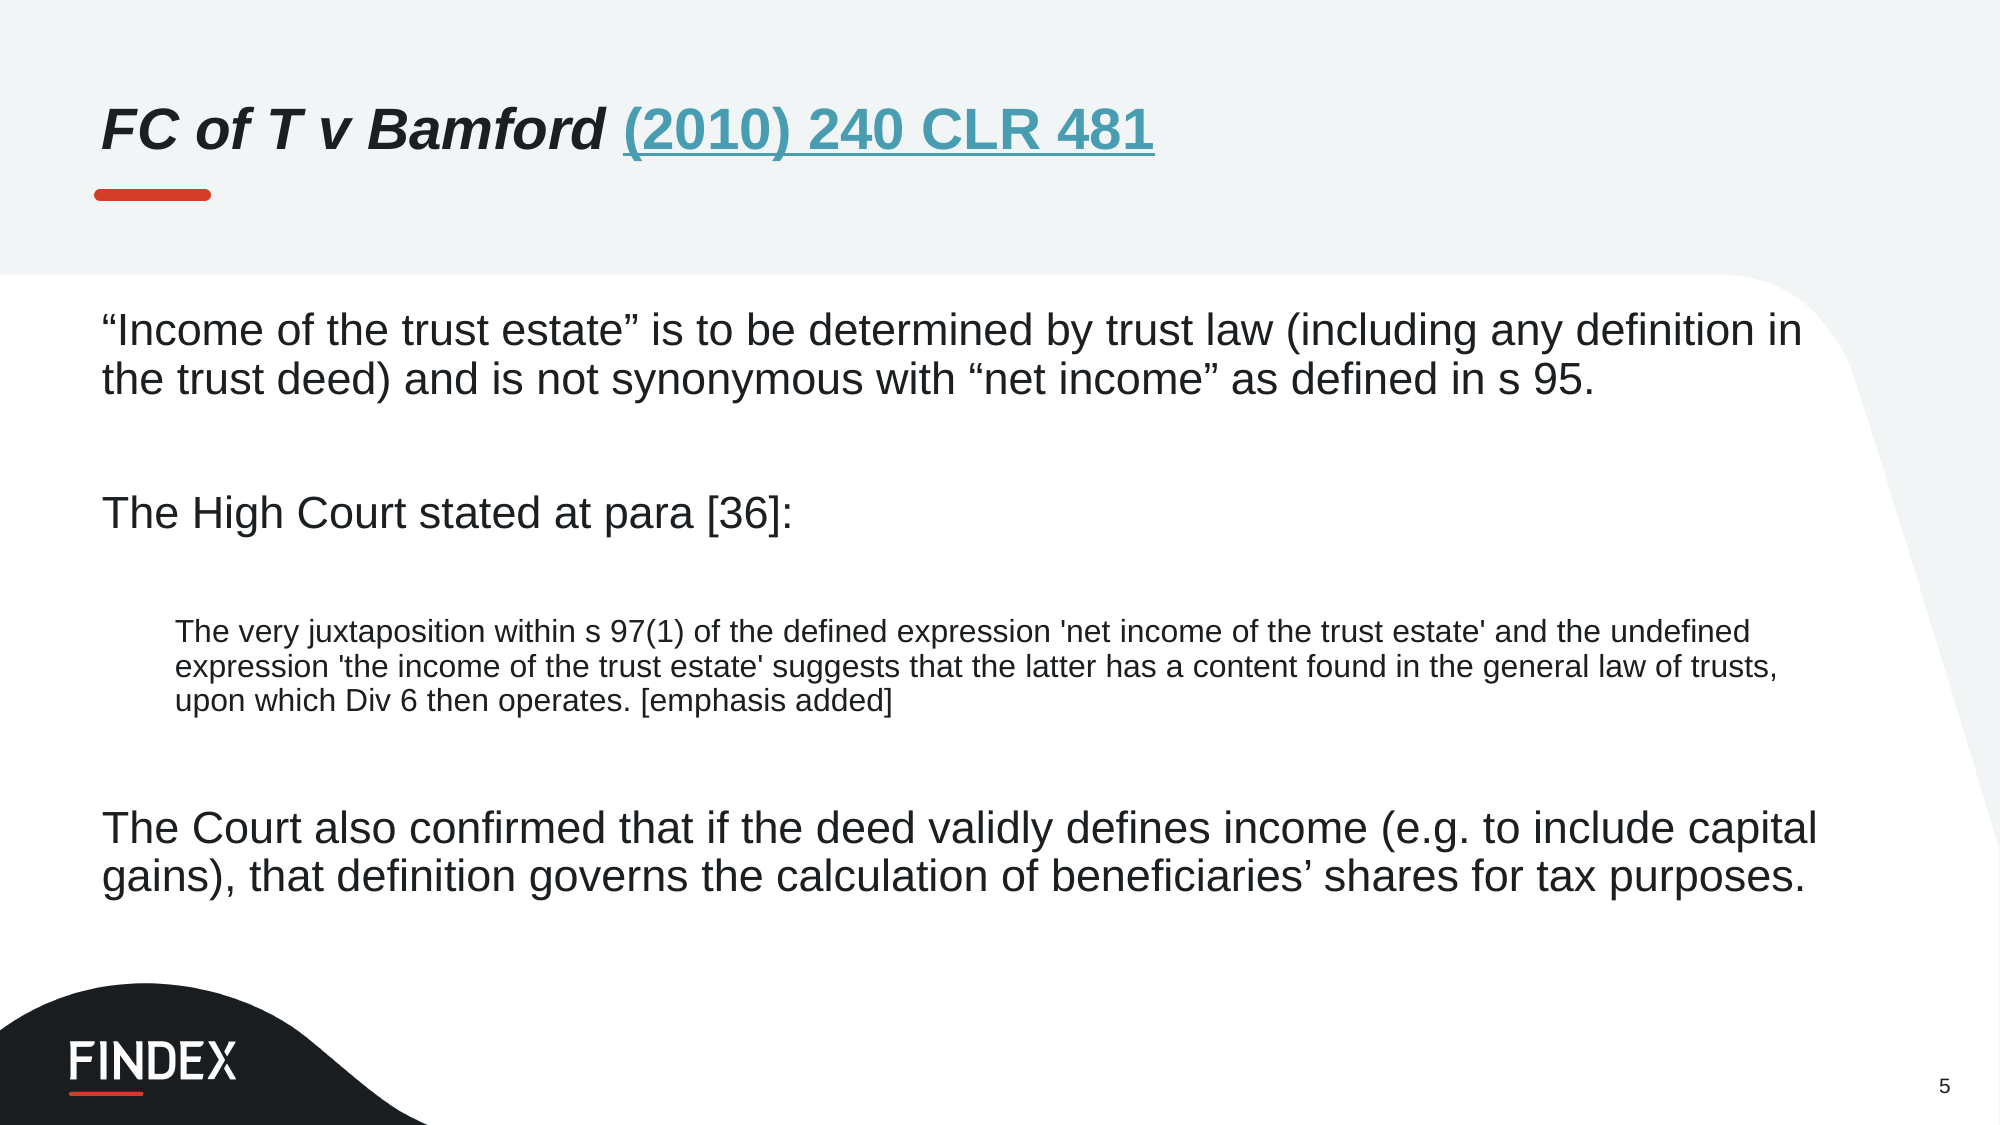

FC of T v Bamford (2010) 240 CLR 481
“Income of the trust estate” is to be determined by trust law (including any definition in the trust deed) and is not synonymous with “net income” as defined in s 95.

The High Court stated at para [36]:

The very juxtaposition within s 97(1) of the defined expression 'net income of the trust estate' and the undefined expression 'the income of the trust estate' suggests that the latter has a content found in the general law of trusts, upon which Div 6 then operates. [emphasis added]

The Court also confirmed that if the deed validly defines income (e.g. to include capital gains), that definition governs the calculation of beneficiaries’ shares for tax purposes.